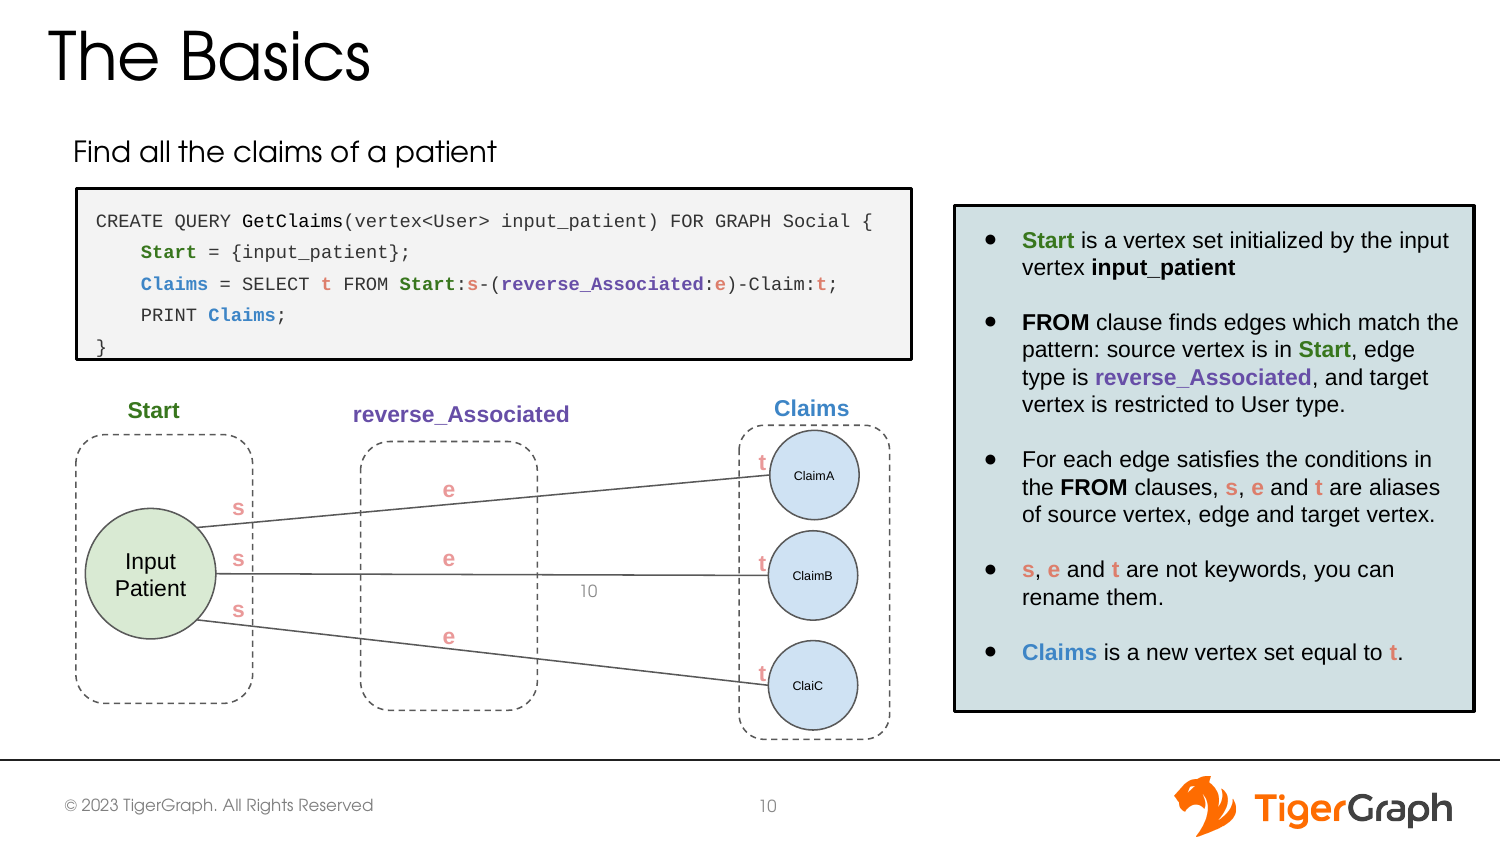

# The Basics
Find all the claims of a patient

CREATE QUERY GetClaims(vertex<User> input_patient) FOR GRAPH Social {
    Start = {input_patient};
    Claims = SELECT t FROM Start:s-(reverse_Associated:e)-Claim:t;
    PRINT Claims;
}
Start is a vertex set initialized by the input vertex input_patient
FROM clause finds edges which match the pattern: source vertex is in Start, edge type is reverse_Associated, and target vertex is restricted to User type.
For each edge satisfies the conditions in the FROM clauses, s, e and t are aliases of source vertex, edge and target vertex.
s, e and t are not keywords, you can rename them.

Claims is a new vertex set equal to t.

Claims
Start
reverse_Associated

ClaimA

t

e
s
Input Patient
ClaimB
s
e
t
10
s
e
ClaiC
t
10